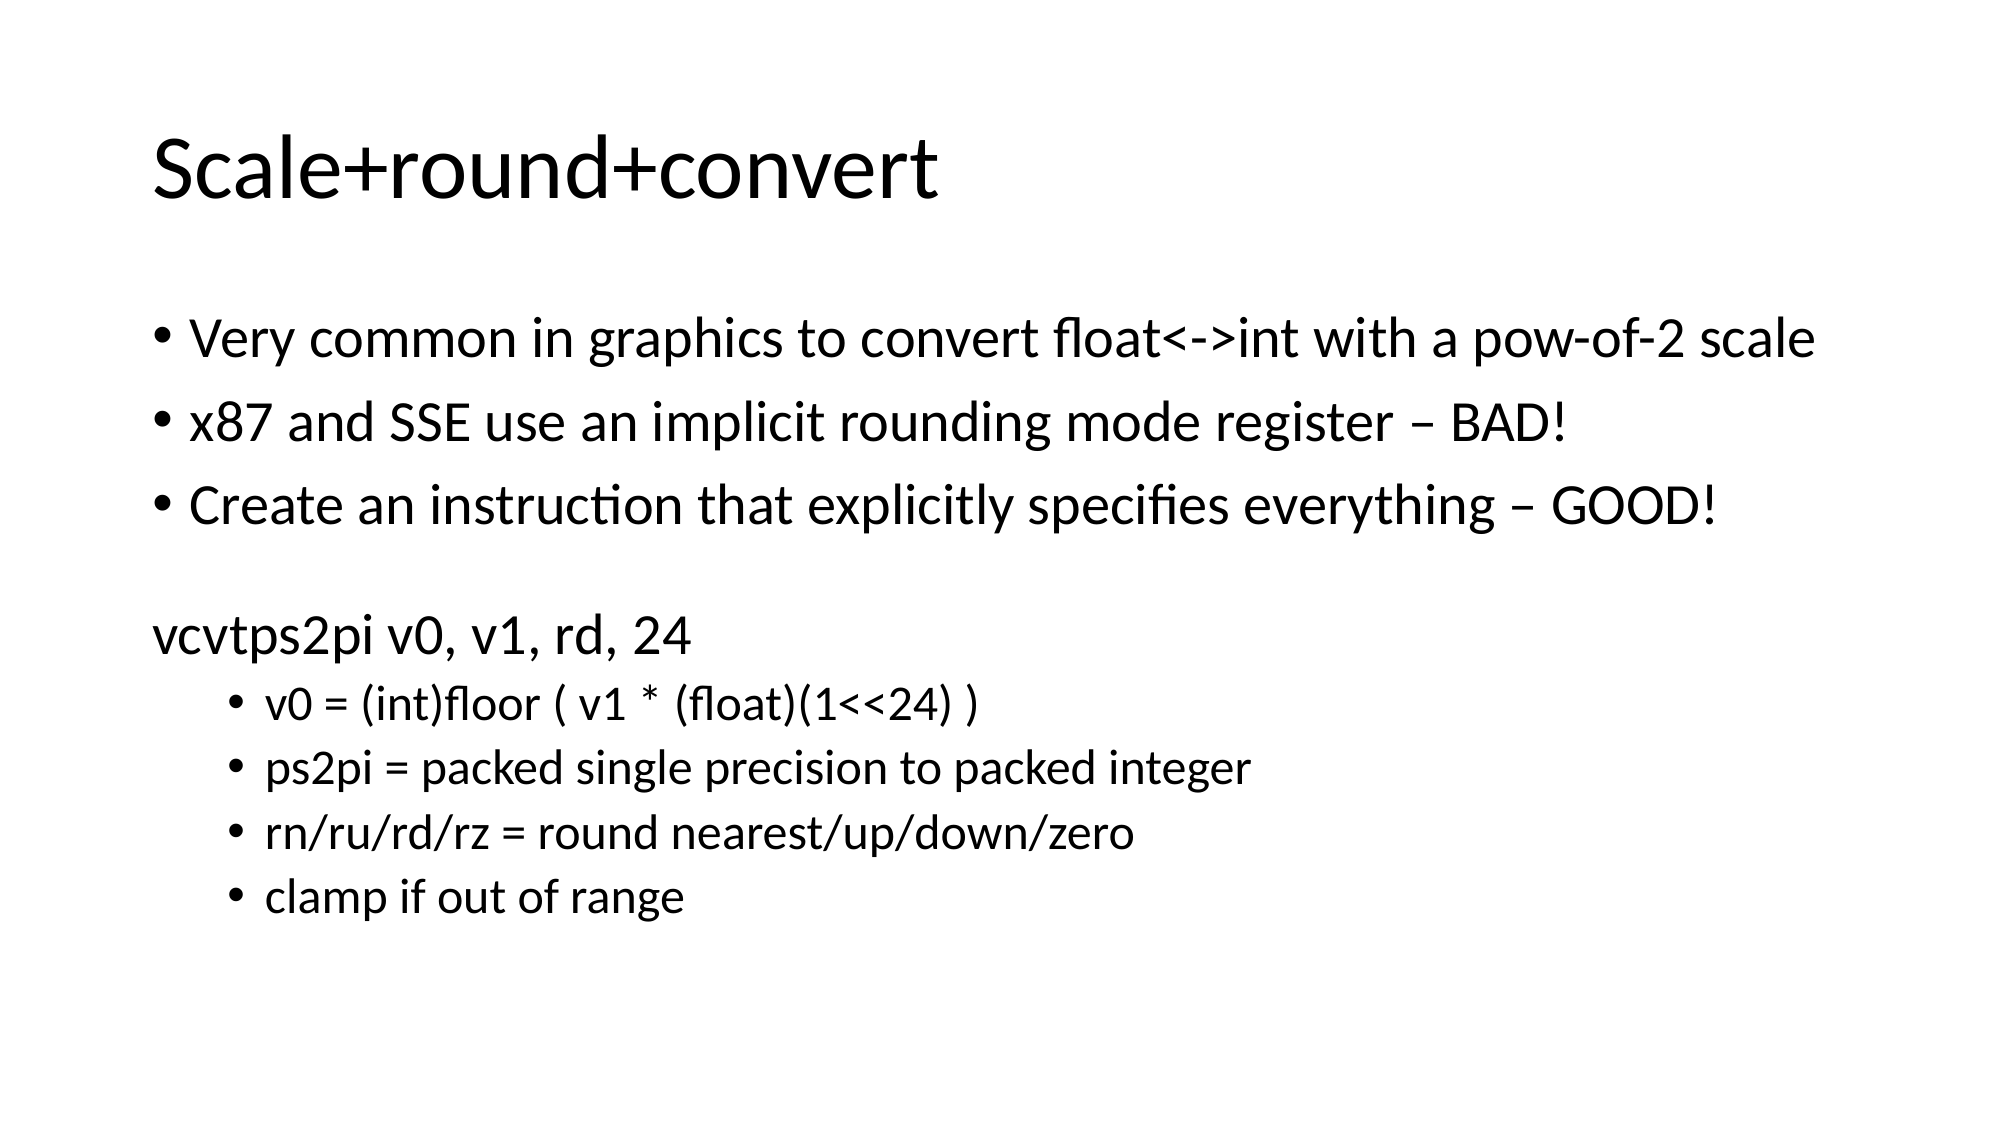

# Scale+round+convert
Very common in graphics to convert float<->int with a pow-of-2 scale
x87 and SSE use an implicit rounding mode register – BAD!
Create an instruction that explicitly specifies everything – GOOD!

vcvtps2pi v0, v1, rd, 24
v0 = (int)floor ( v1 * (float)(1<<24) )
ps2pi = packed single precision to packed integer
rn/ru/rd/rz = round nearest/up/down/zero
clamp if out of range